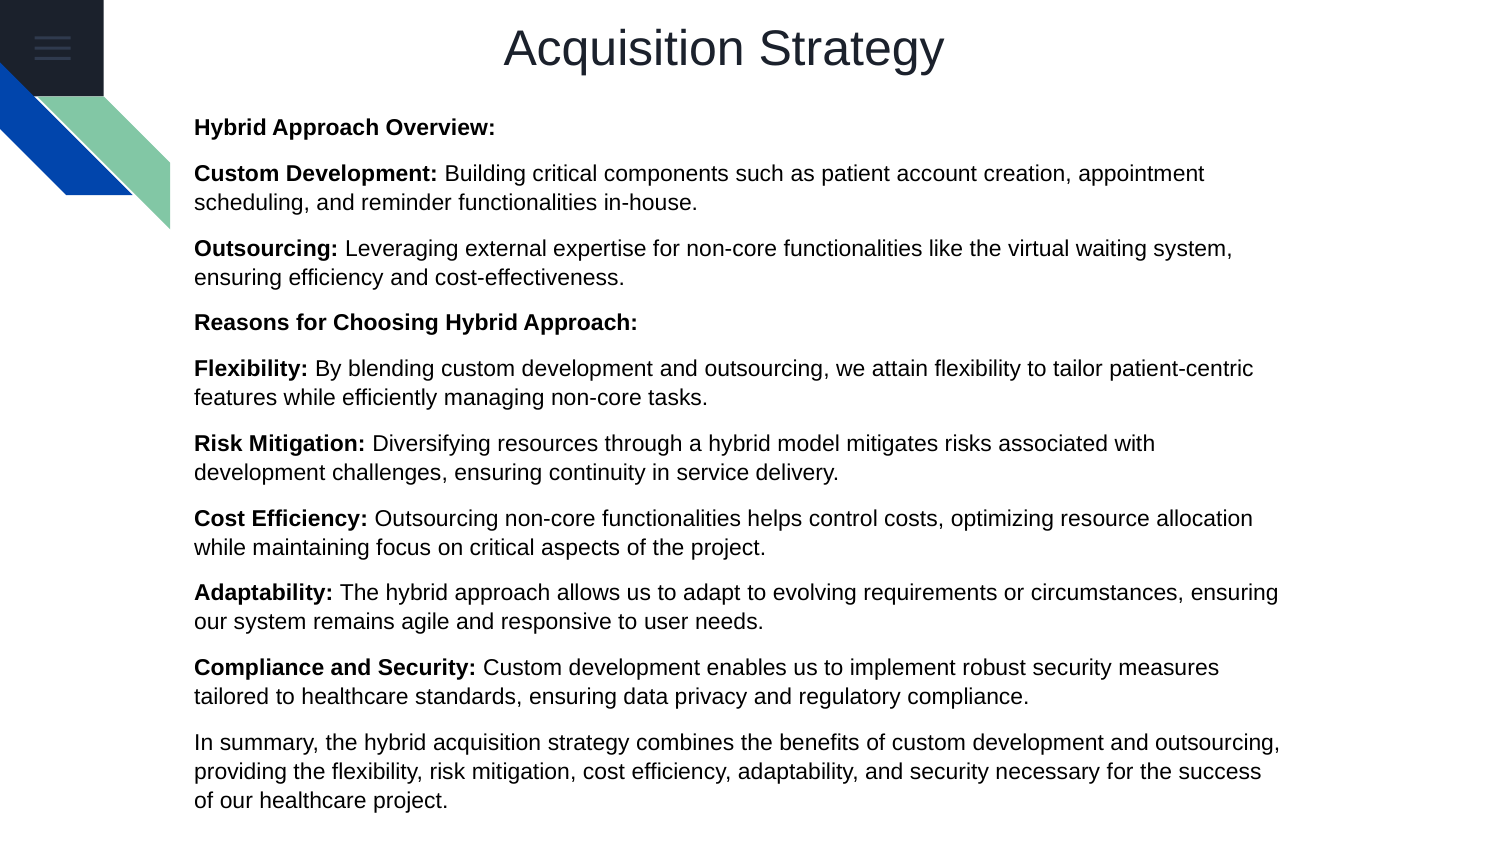

# Acquisition Strategy
Hybrid Approach Overview:
Custom Development: Building critical components such as patient account creation, appointment scheduling, and reminder functionalities in-house.
Outsourcing: Leveraging external expertise for non-core functionalities like the virtual waiting system, ensuring efficiency and cost-effectiveness.
Reasons for Choosing Hybrid Approach:
Flexibility: By blending custom development and outsourcing, we attain flexibility to tailor patient-centric features while efficiently managing non-core tasks.
Risk Mitigation: Diversifying resources through a hybrid model mitigates risks associated with development challenges, ensuring continuity in service delivery.
Cost Efficiency: Outsourcing non-core functionalities helps control costs, optimizing resource allocation while maintaining focus on critical aspects of the project.
Adaptability: The hybrid approach allows us to adapt to evolving requirements or circumstances, ensuring our system remains agile and responsive to user needs.
Compliance and Security: Custom development enables us to implement robust security measures tailored to healthcare standards, ensuring data privacy and regulatory compliance.
In summary, the hybrid acquisition strategy combines the benefits of custom development and outsourcing, providing the flexibility, risk mitigation, cost efficiency, adaptability, and security necessary for the success of our healthcare project.